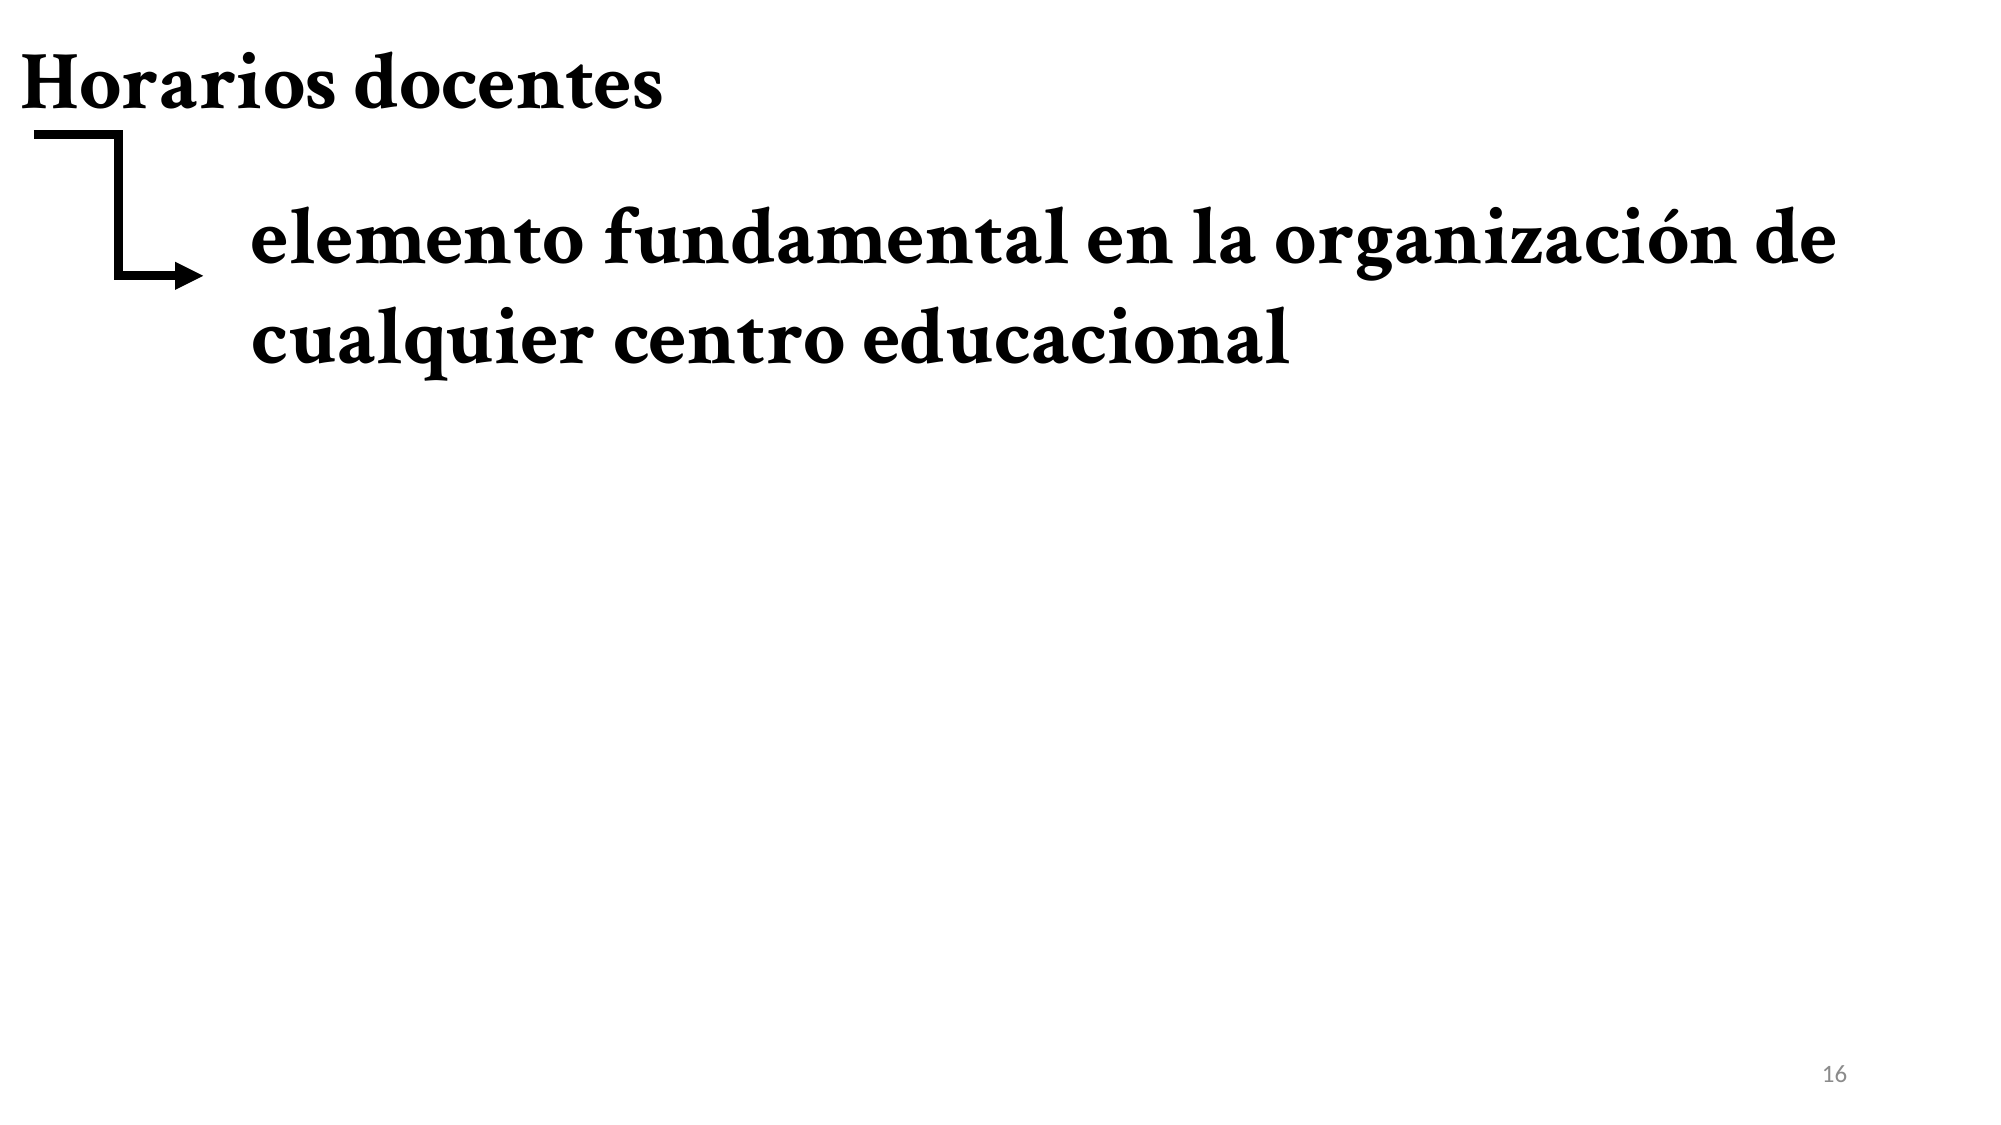

Horarios docentes
elemento fundamental en la organización de cualquier centro educacional

16